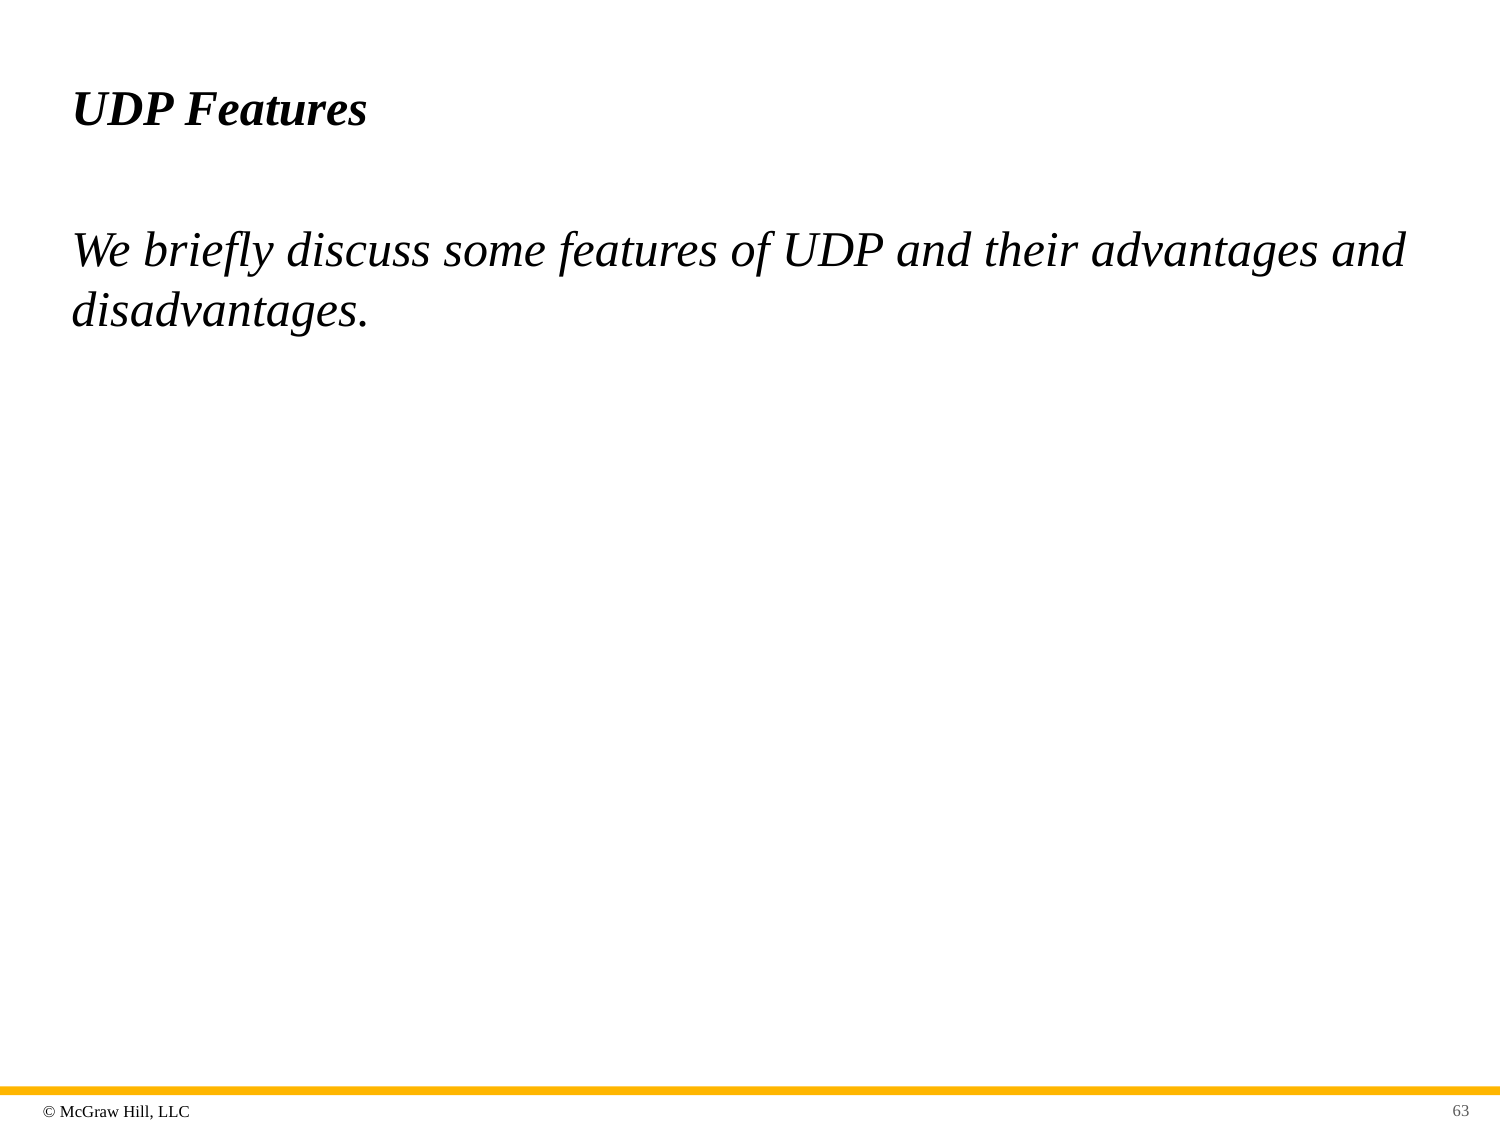

# UDP Features
We briefly discuss some features of UDP and their advantages and disadvantages.
63